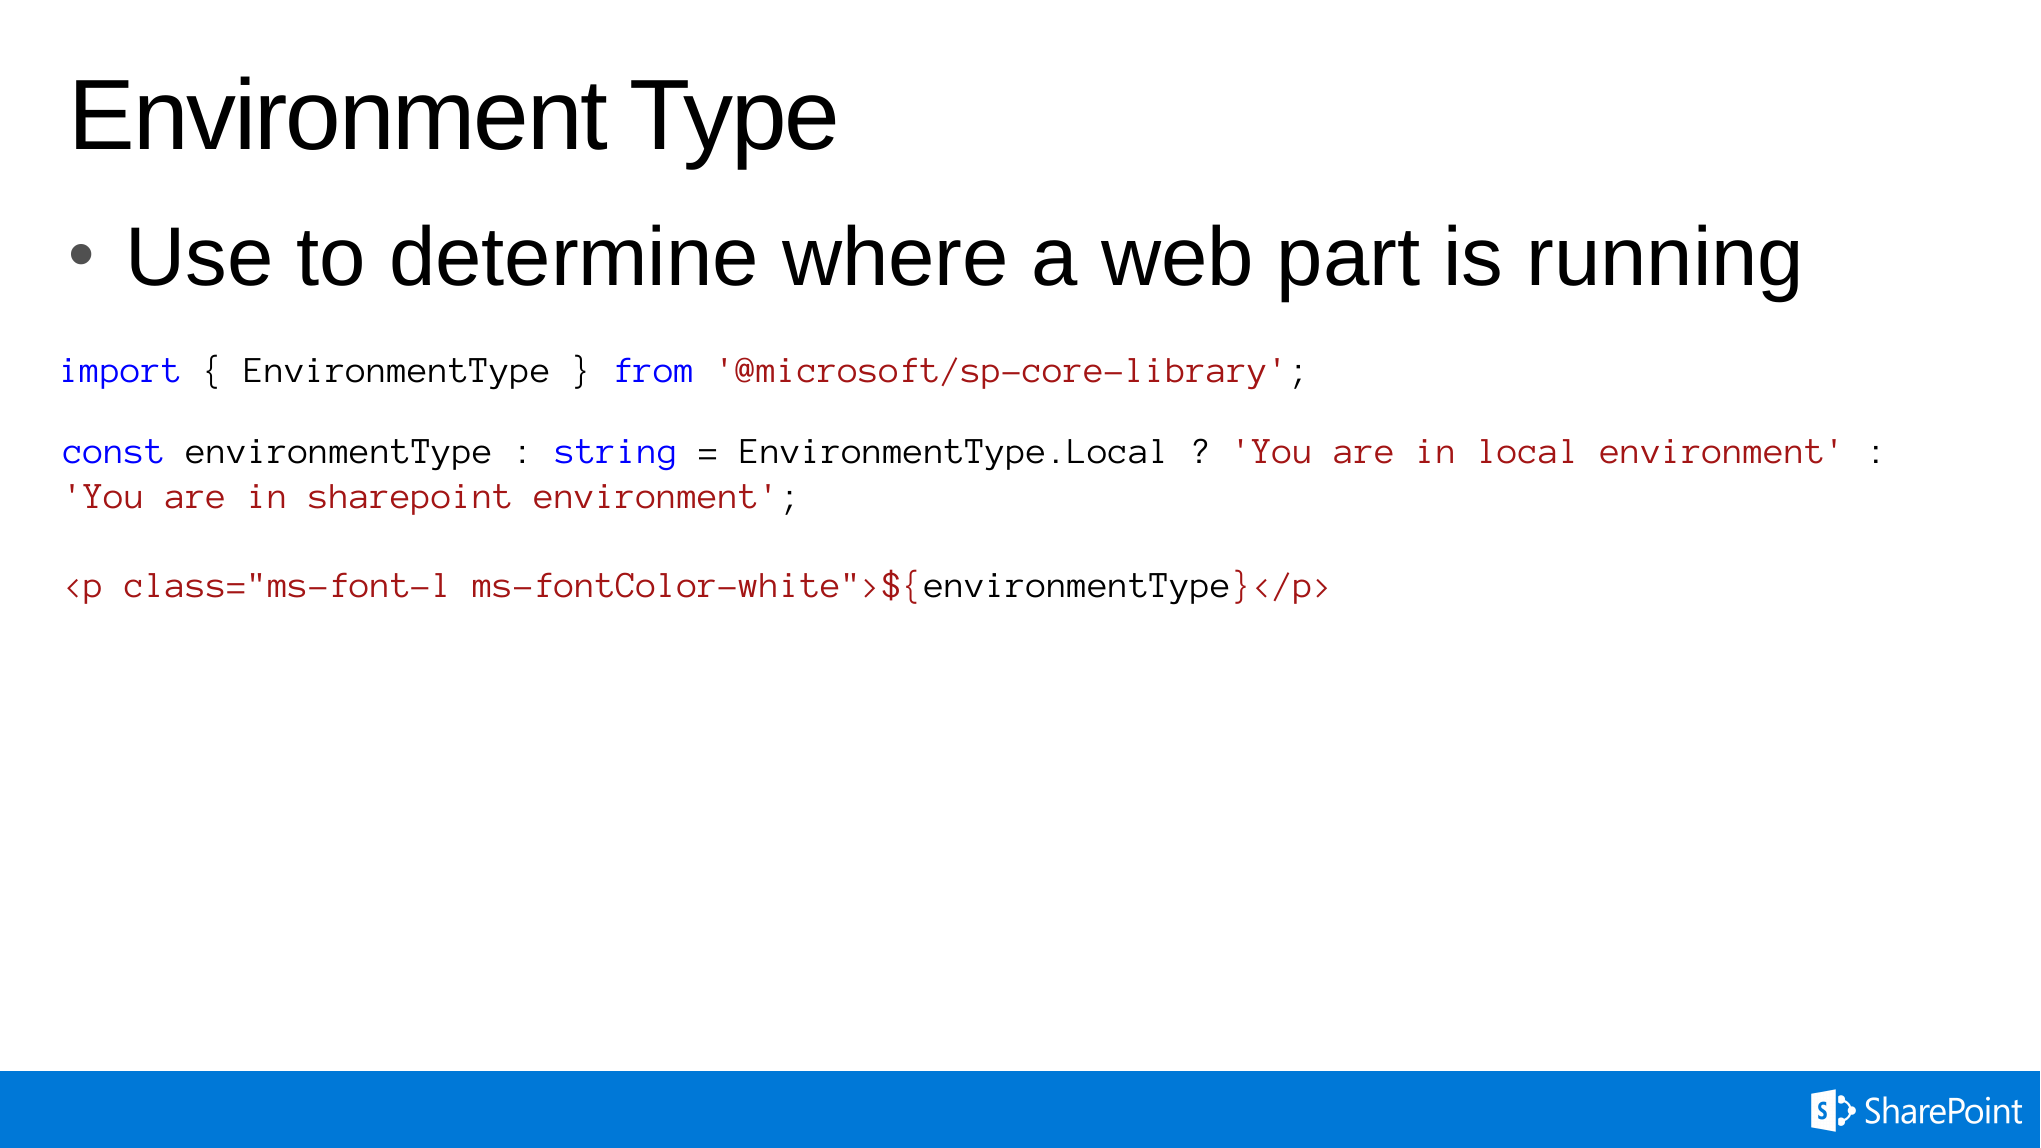

# Environment Type
Use to determine where a web part is running
import { EnvironmentType } from '@microsoft/sp-core-library';
const environmentType : string = EnvironmentType.Local ? 'You are in local environment' : 'You are in sharepoint environment';
<p class="ms-font-l ms-fontColor-white">${environmentType}</p>